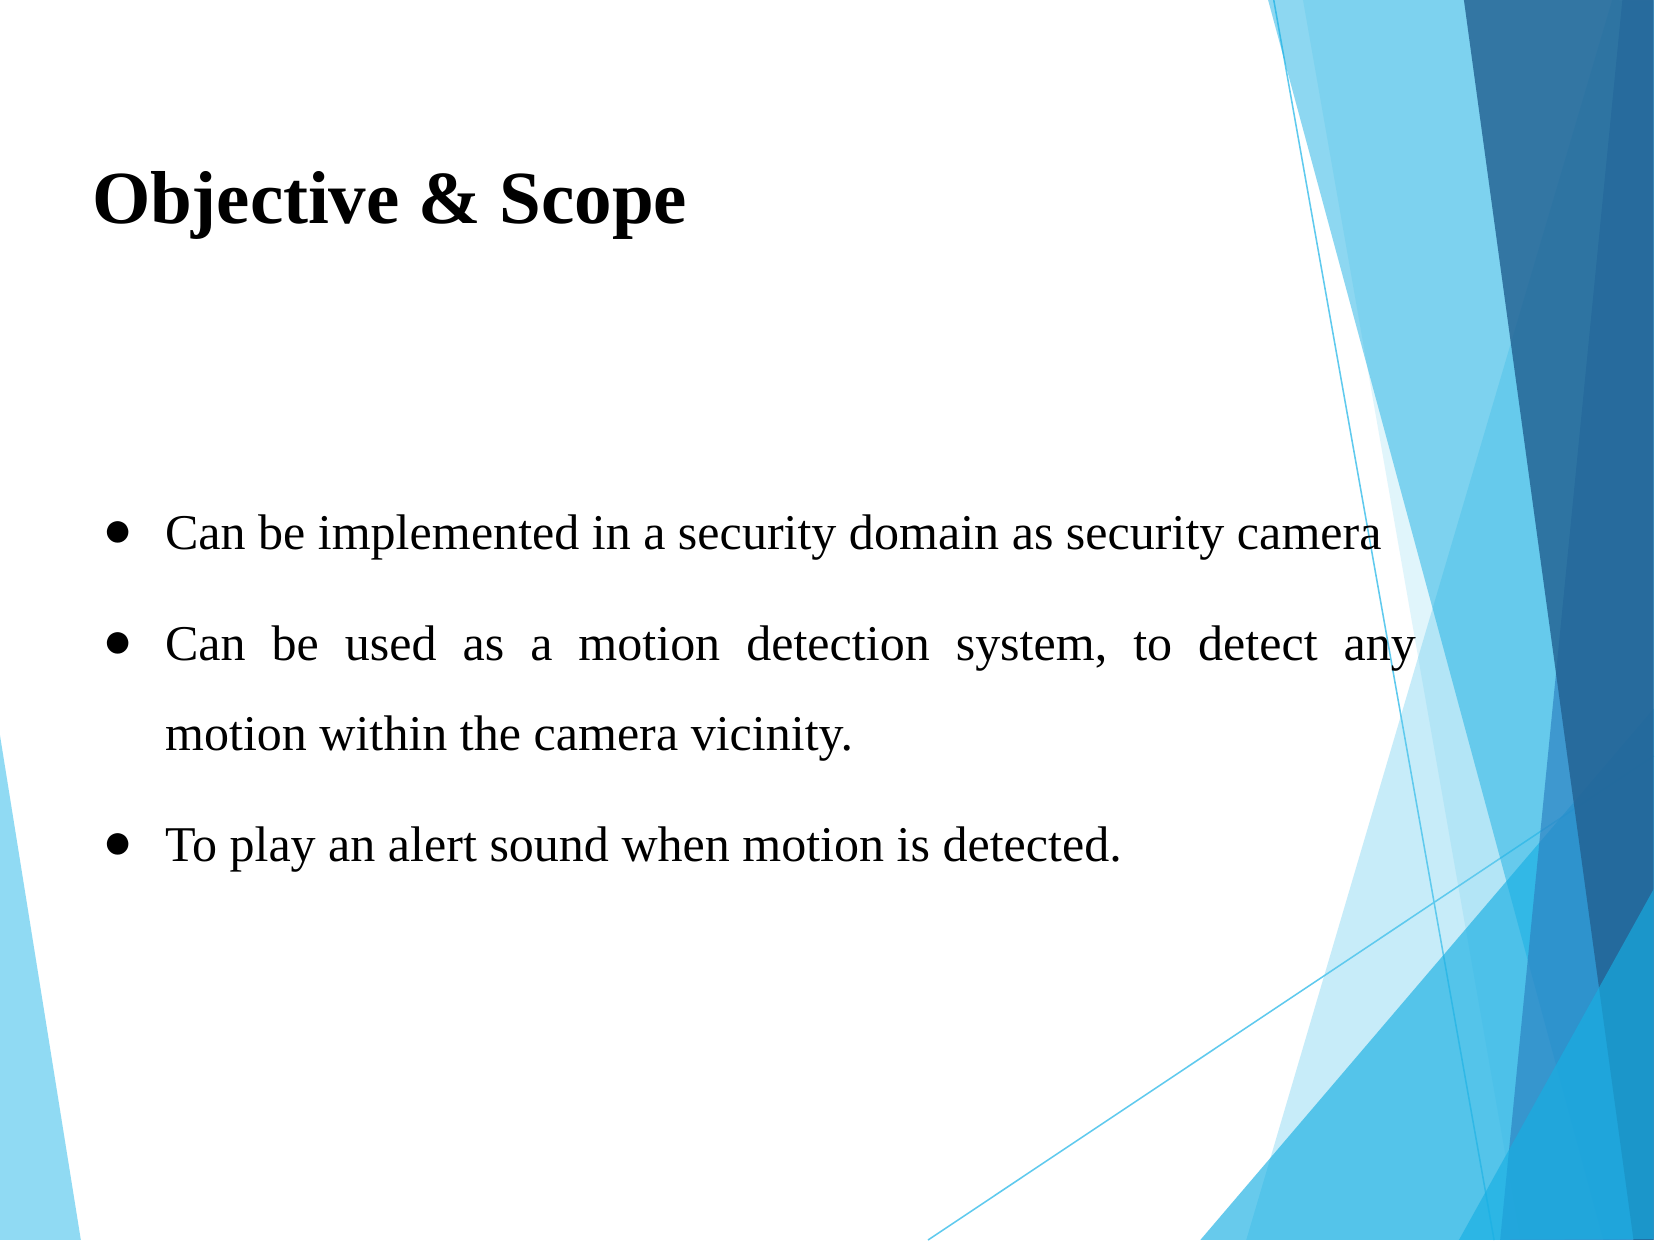

# Objective & Scope
Can be implemented in a security domain as security camera
Can be used as a motion detection system, to detect any motion within the camera vicinity.
To play an alert sound when motion is detected.